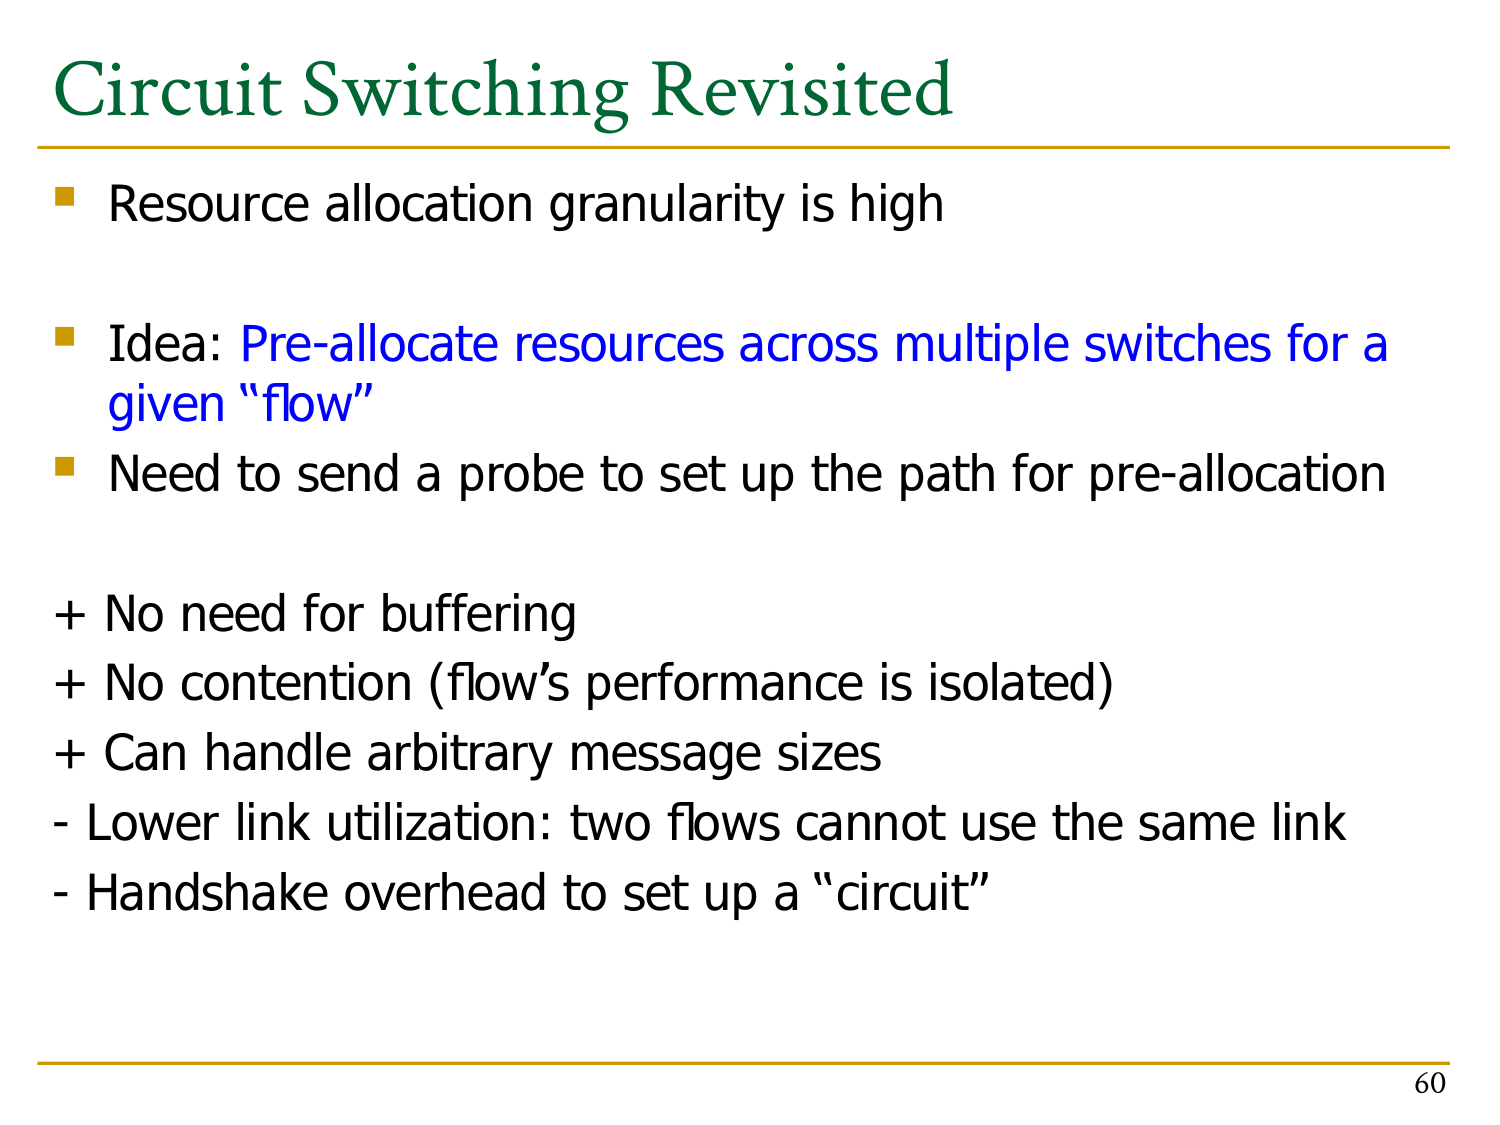

# Circuit Switching Revisited
Resource allocation granularity is high

Idea: Pre-allocate resources across multiple switches for a given “flow”
Need to send a probe to set up the path for pre-allocation

+ No need for buffering
+ No contention (flow’s performance is isolated)
+ Can handle arbitrary message sizes
- Lower link utilization: two flows cannot use the same link
- Handshake overhead to set up a “circuit”

60